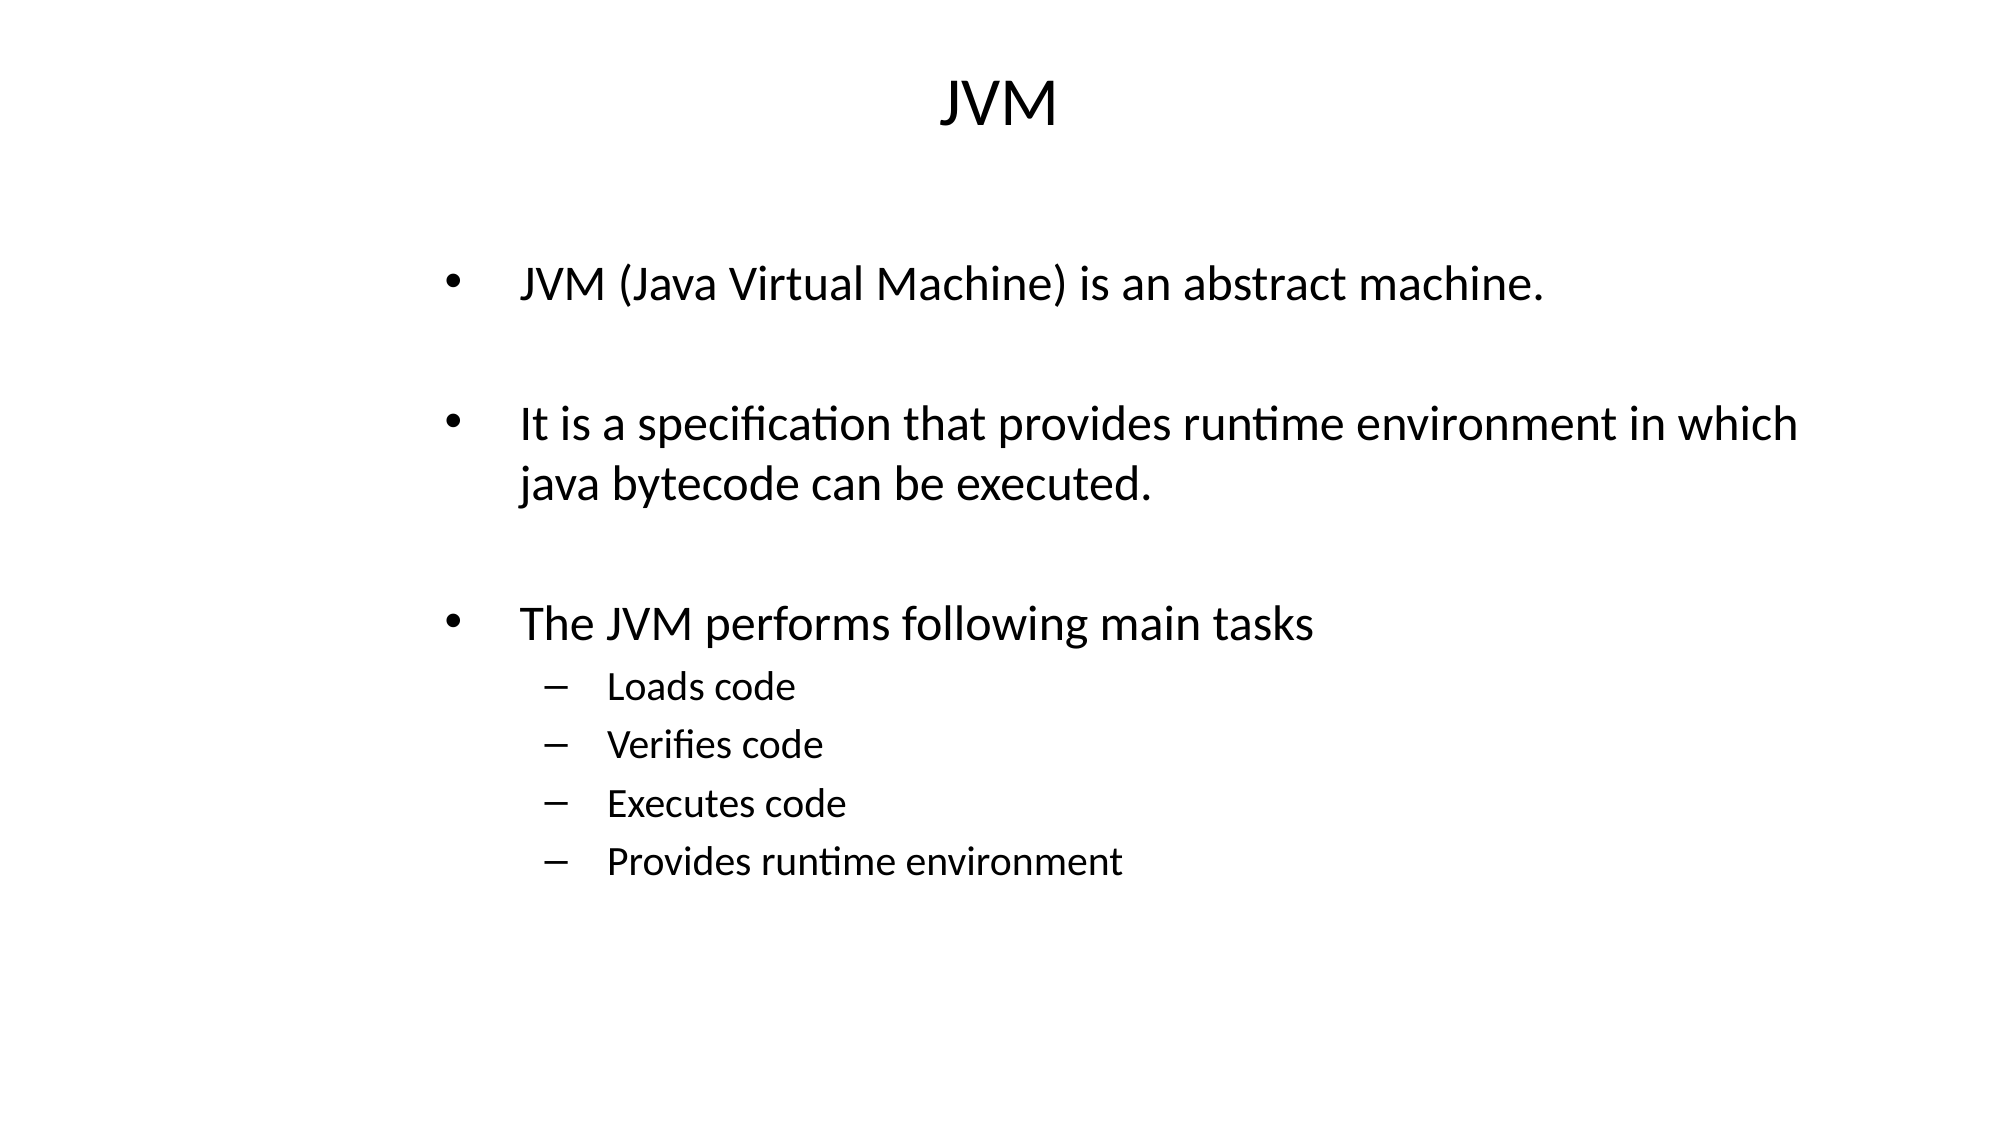

# JVM
JVM (Java Virtual Machine) is an abstract machine.

It is a specification that provides runtime environment in which java bytecode can be executed.

The JVM performs following main tasks
Loads code
Verifies code
Executes code
Provides runtime environment